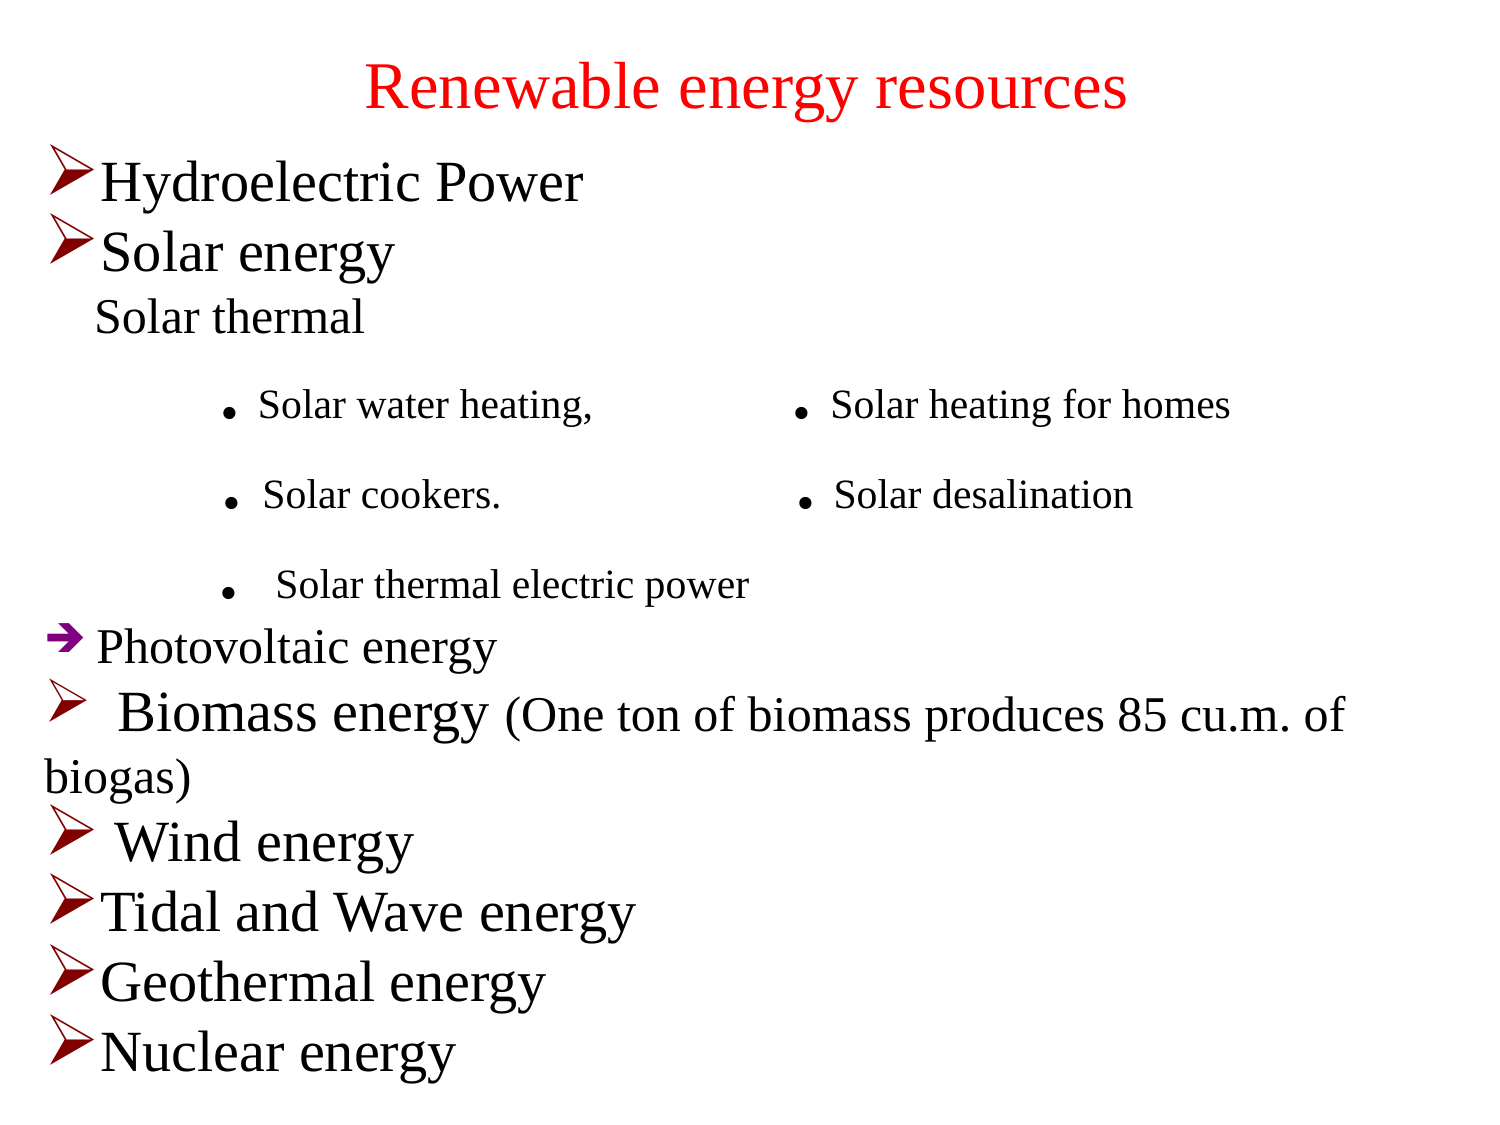

# Renewable energy resources
Hydroelectric Power
Solar energy
    Solar thermal
                . Solar water heating,                   . Solar heating for homes
                 .  Solar cookers.                            . Solar desalination
              .   Solar thermal electric power
 Photovoltaic energy
  Biomass energy (One ton of biomass produces 85 cu.m. of biogas)
 Wind energy
Tidal and Wave energy
Geothermal energy
Nuclear energy